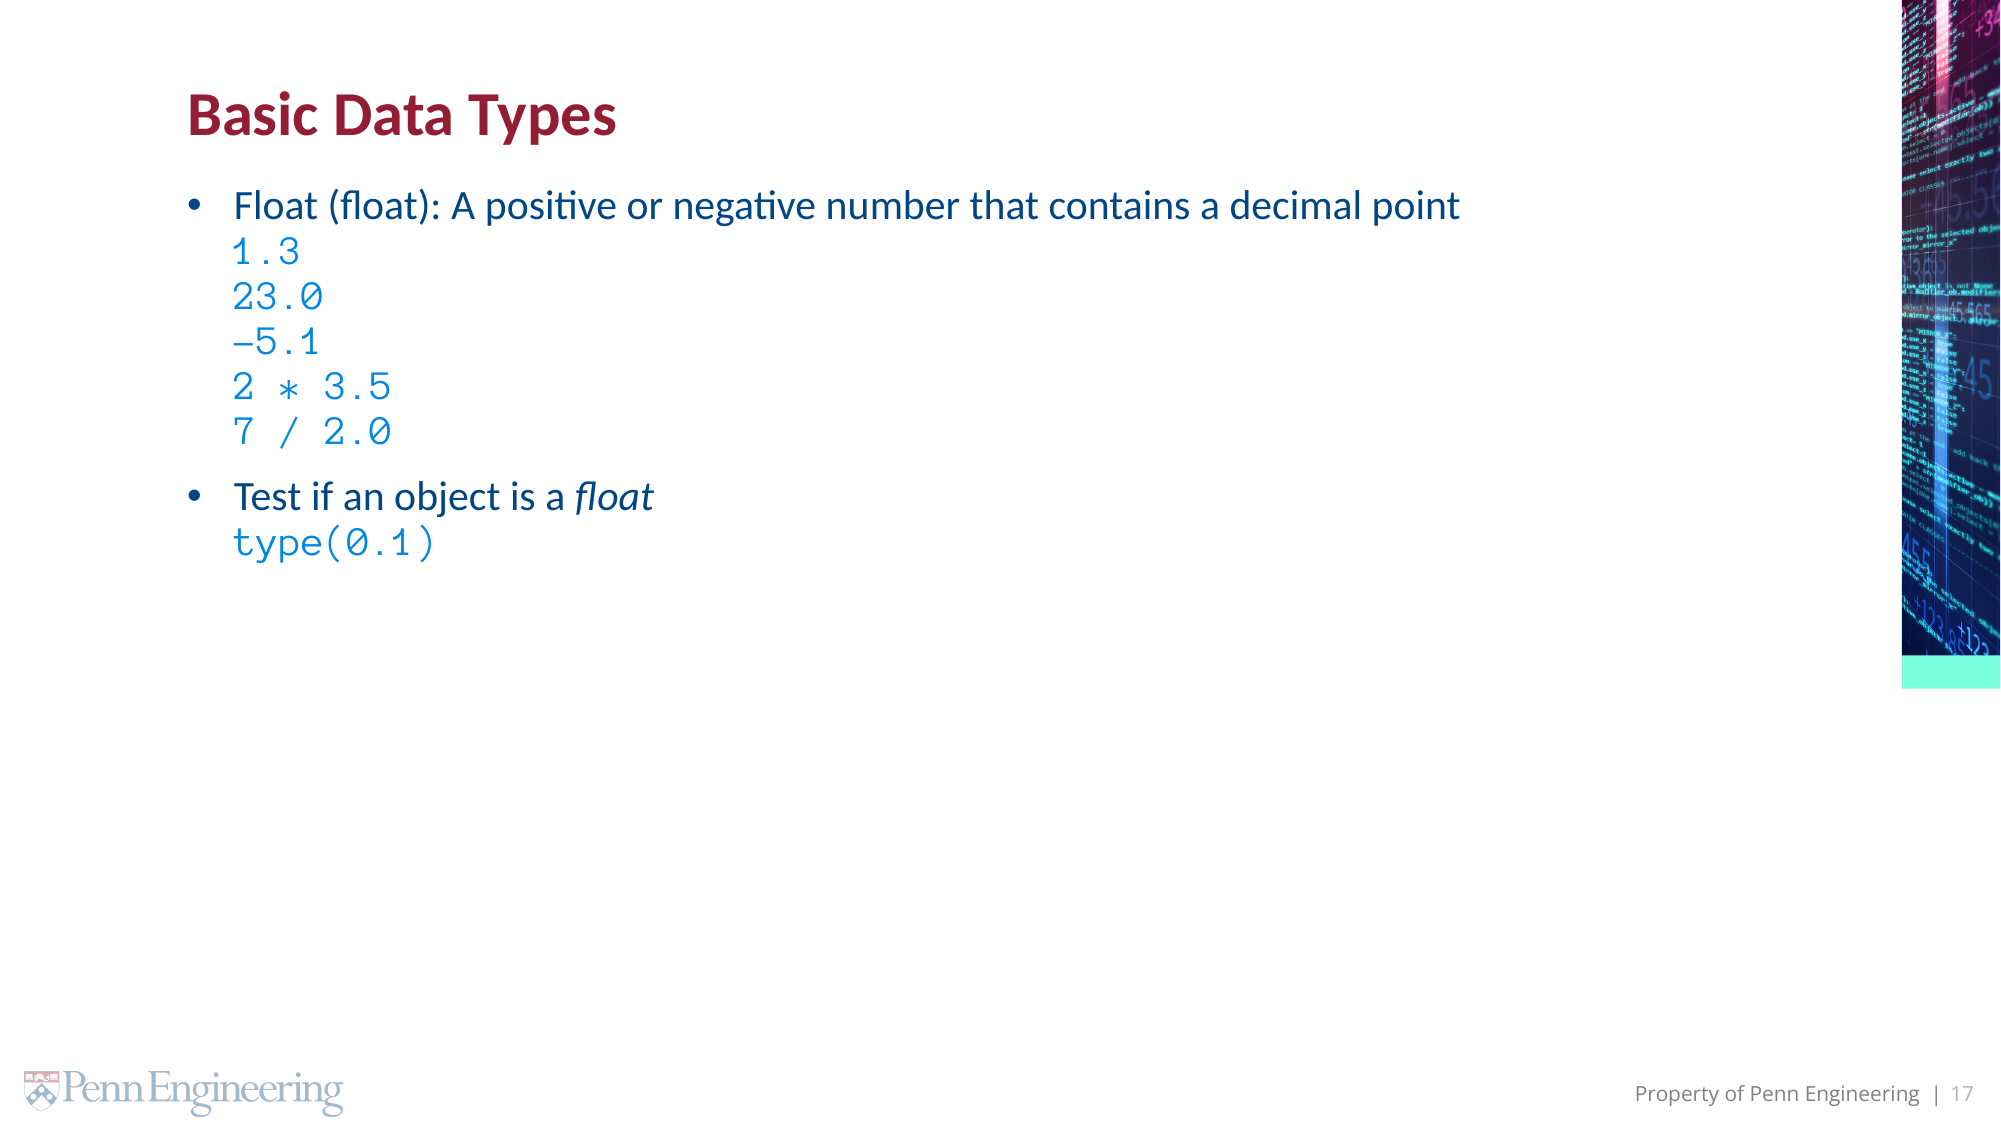

# Basic Data Types
Float (float): A positive or negative number that contains a decimal point
1.3
23.0
-5.1
2 * 3.5
7 / 2.0
Test if an object is a float
type(0.1)

17